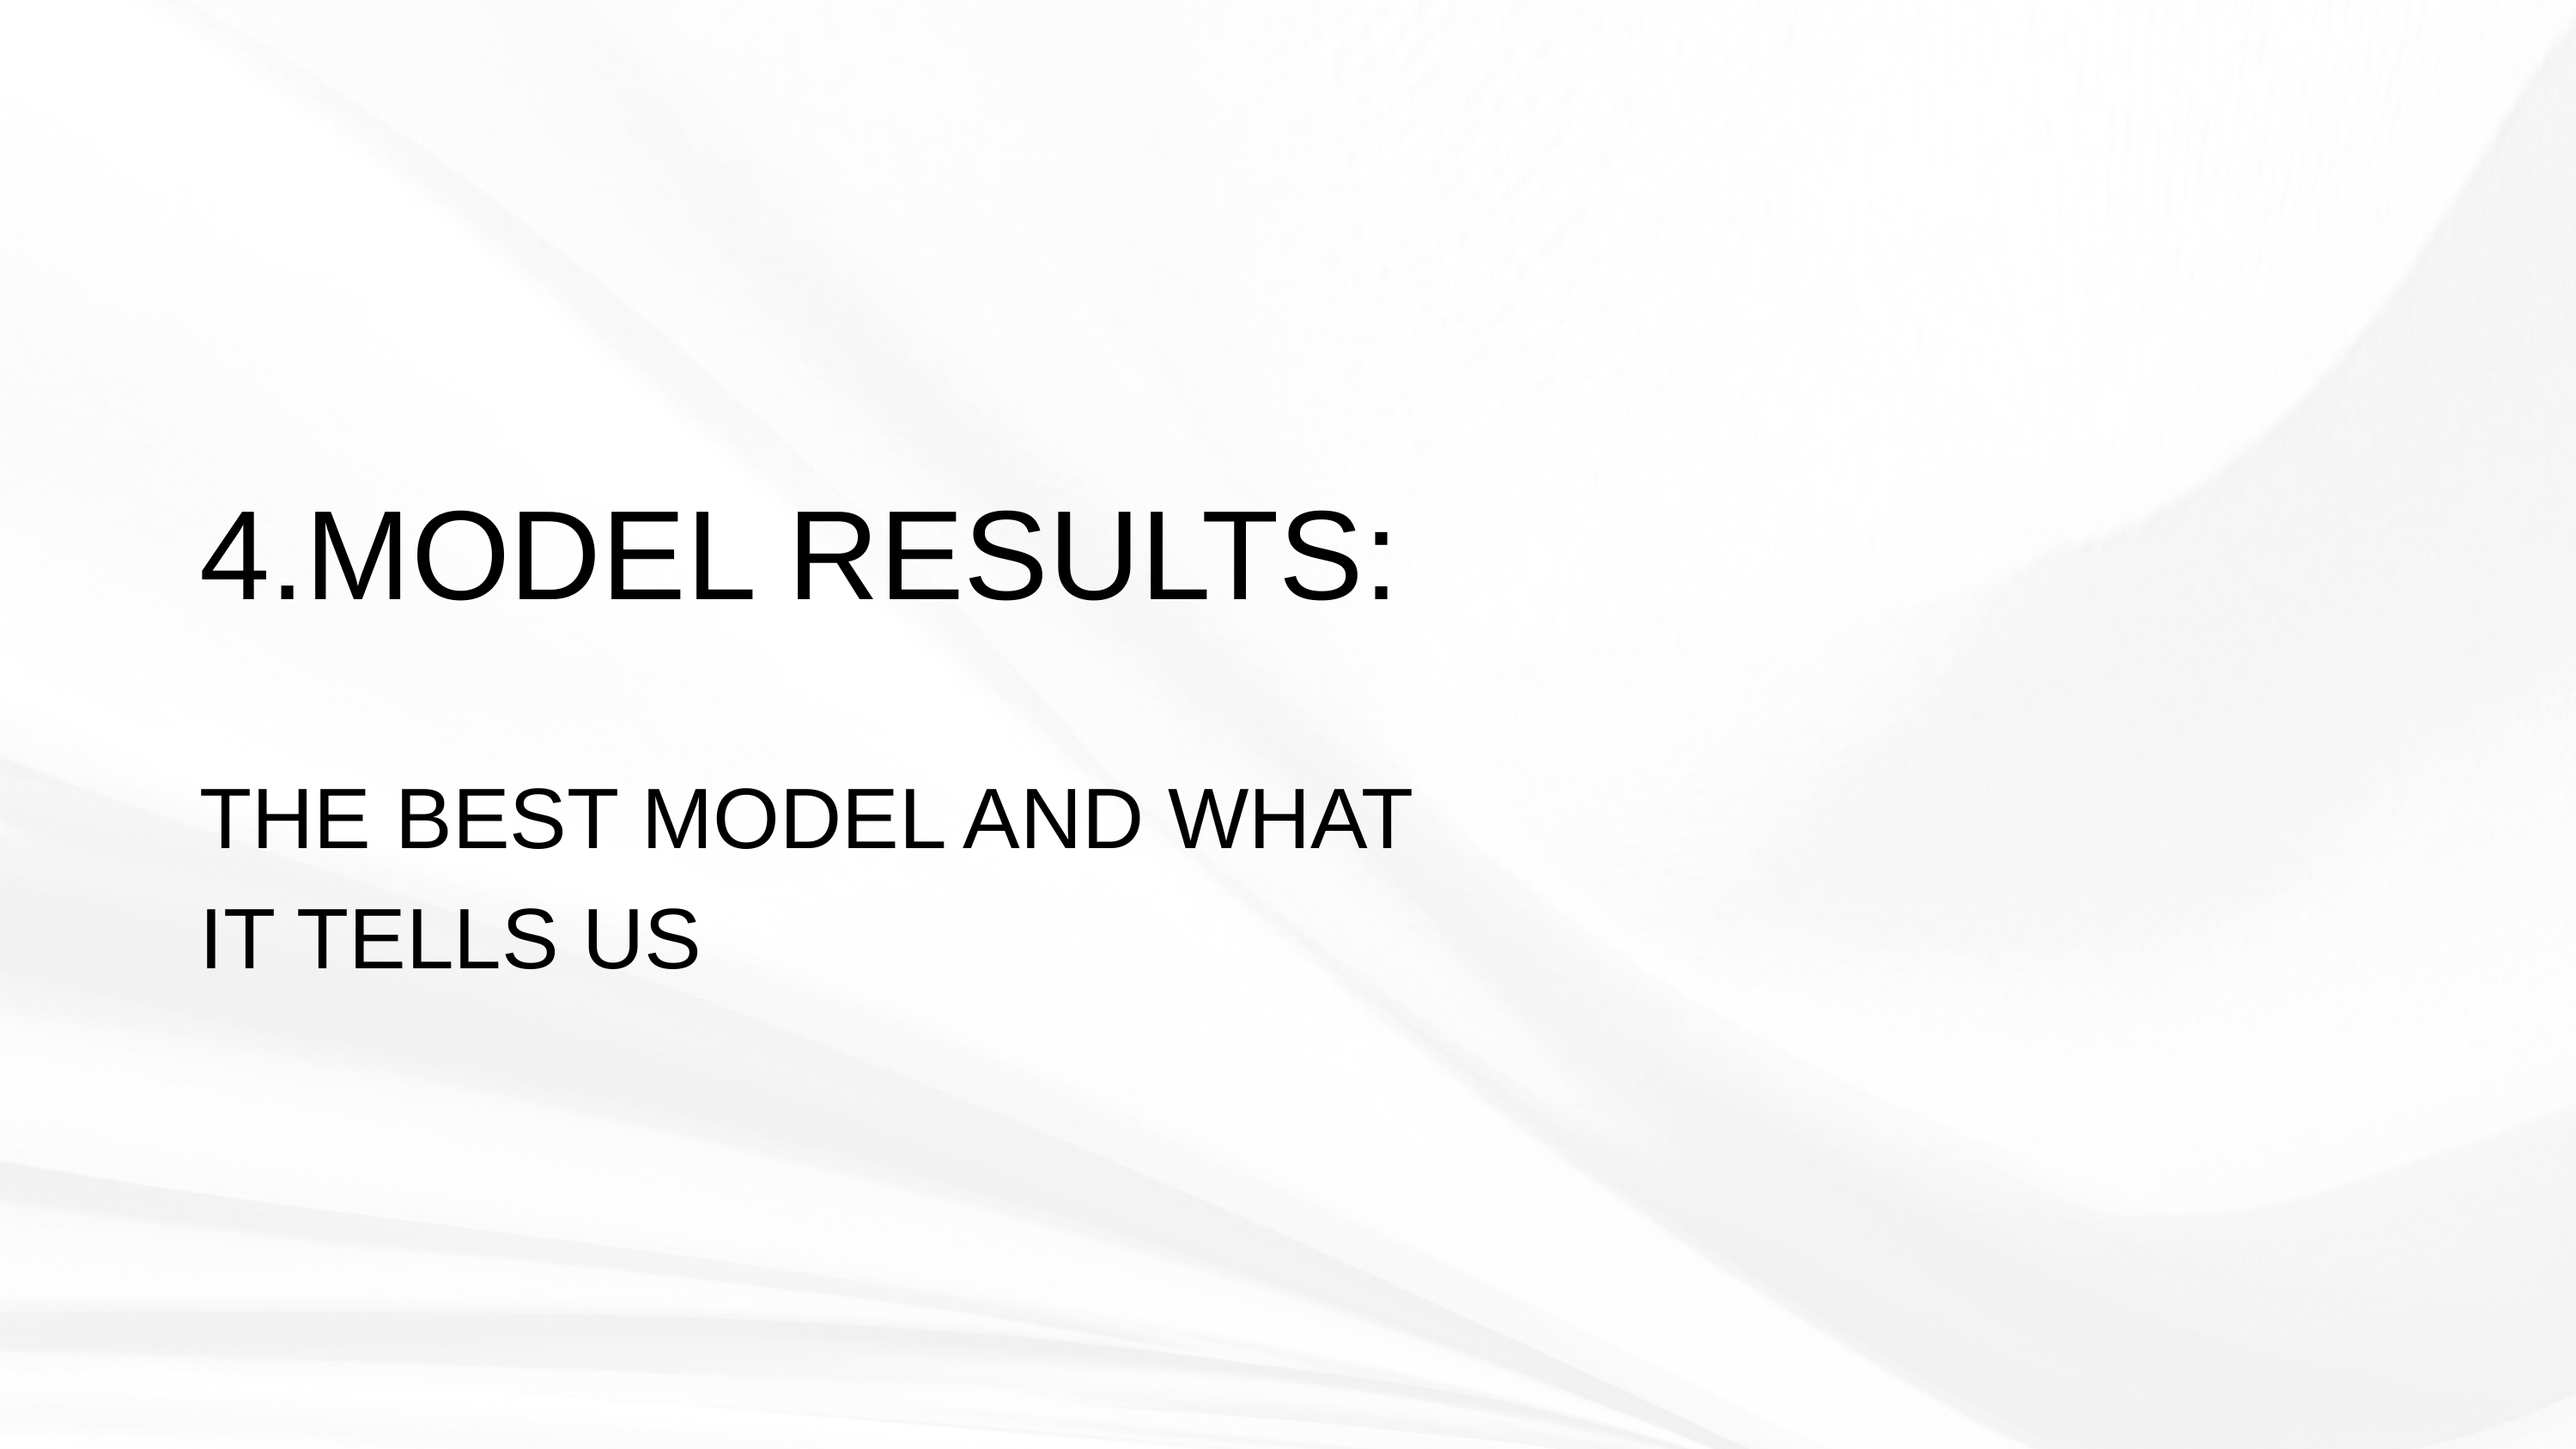

4.MODEL RESULTS:

THE BEST MODEL AND WHAT IT TELLS US